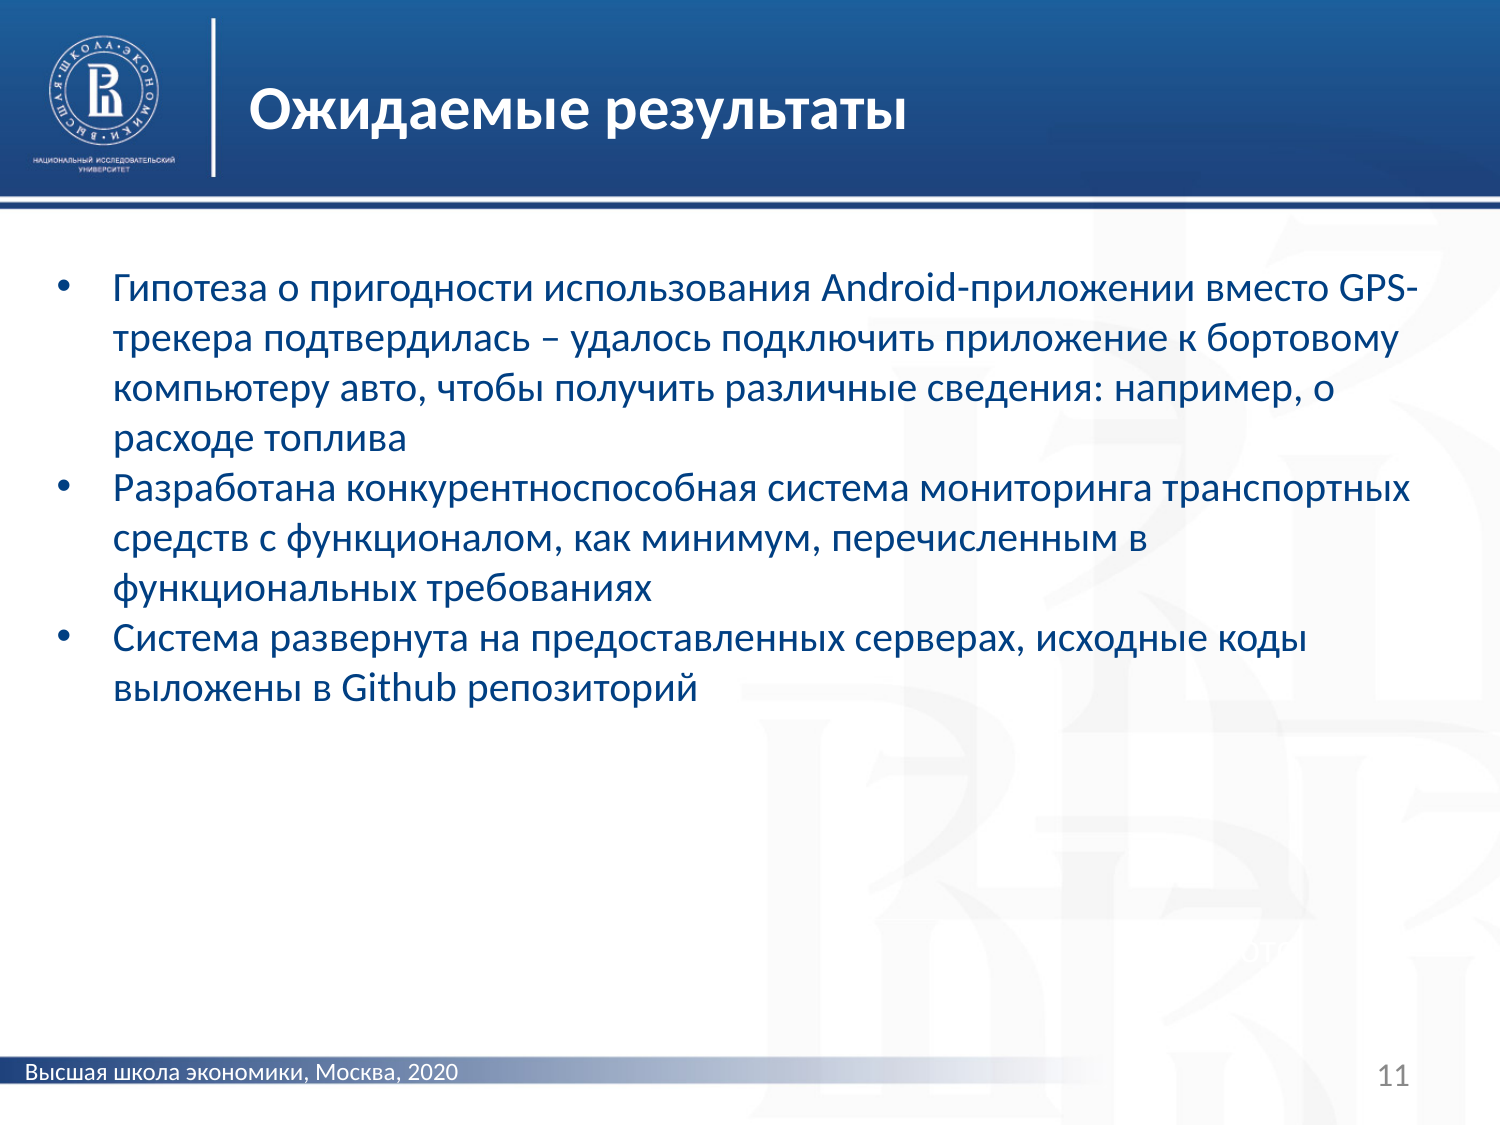

Ожидаемые результаты

Гипотеза о пригодности использования Android-приложении вместо GPS-трекера подтвердилась – удалось подключить приложение к бортовому компьютеру авто, чтобы получить различные сведения: например, о расходе топлива
Разработана конкурентноспособная система мониторинга транспортных средств с функционалом, как минимум, перечисленным в функциональных требованиях
Система развернута на предоставленных серверах, исходные коды выложены в Github репозиторий

фото
Высшая школа экономики, Москва, 2020
11